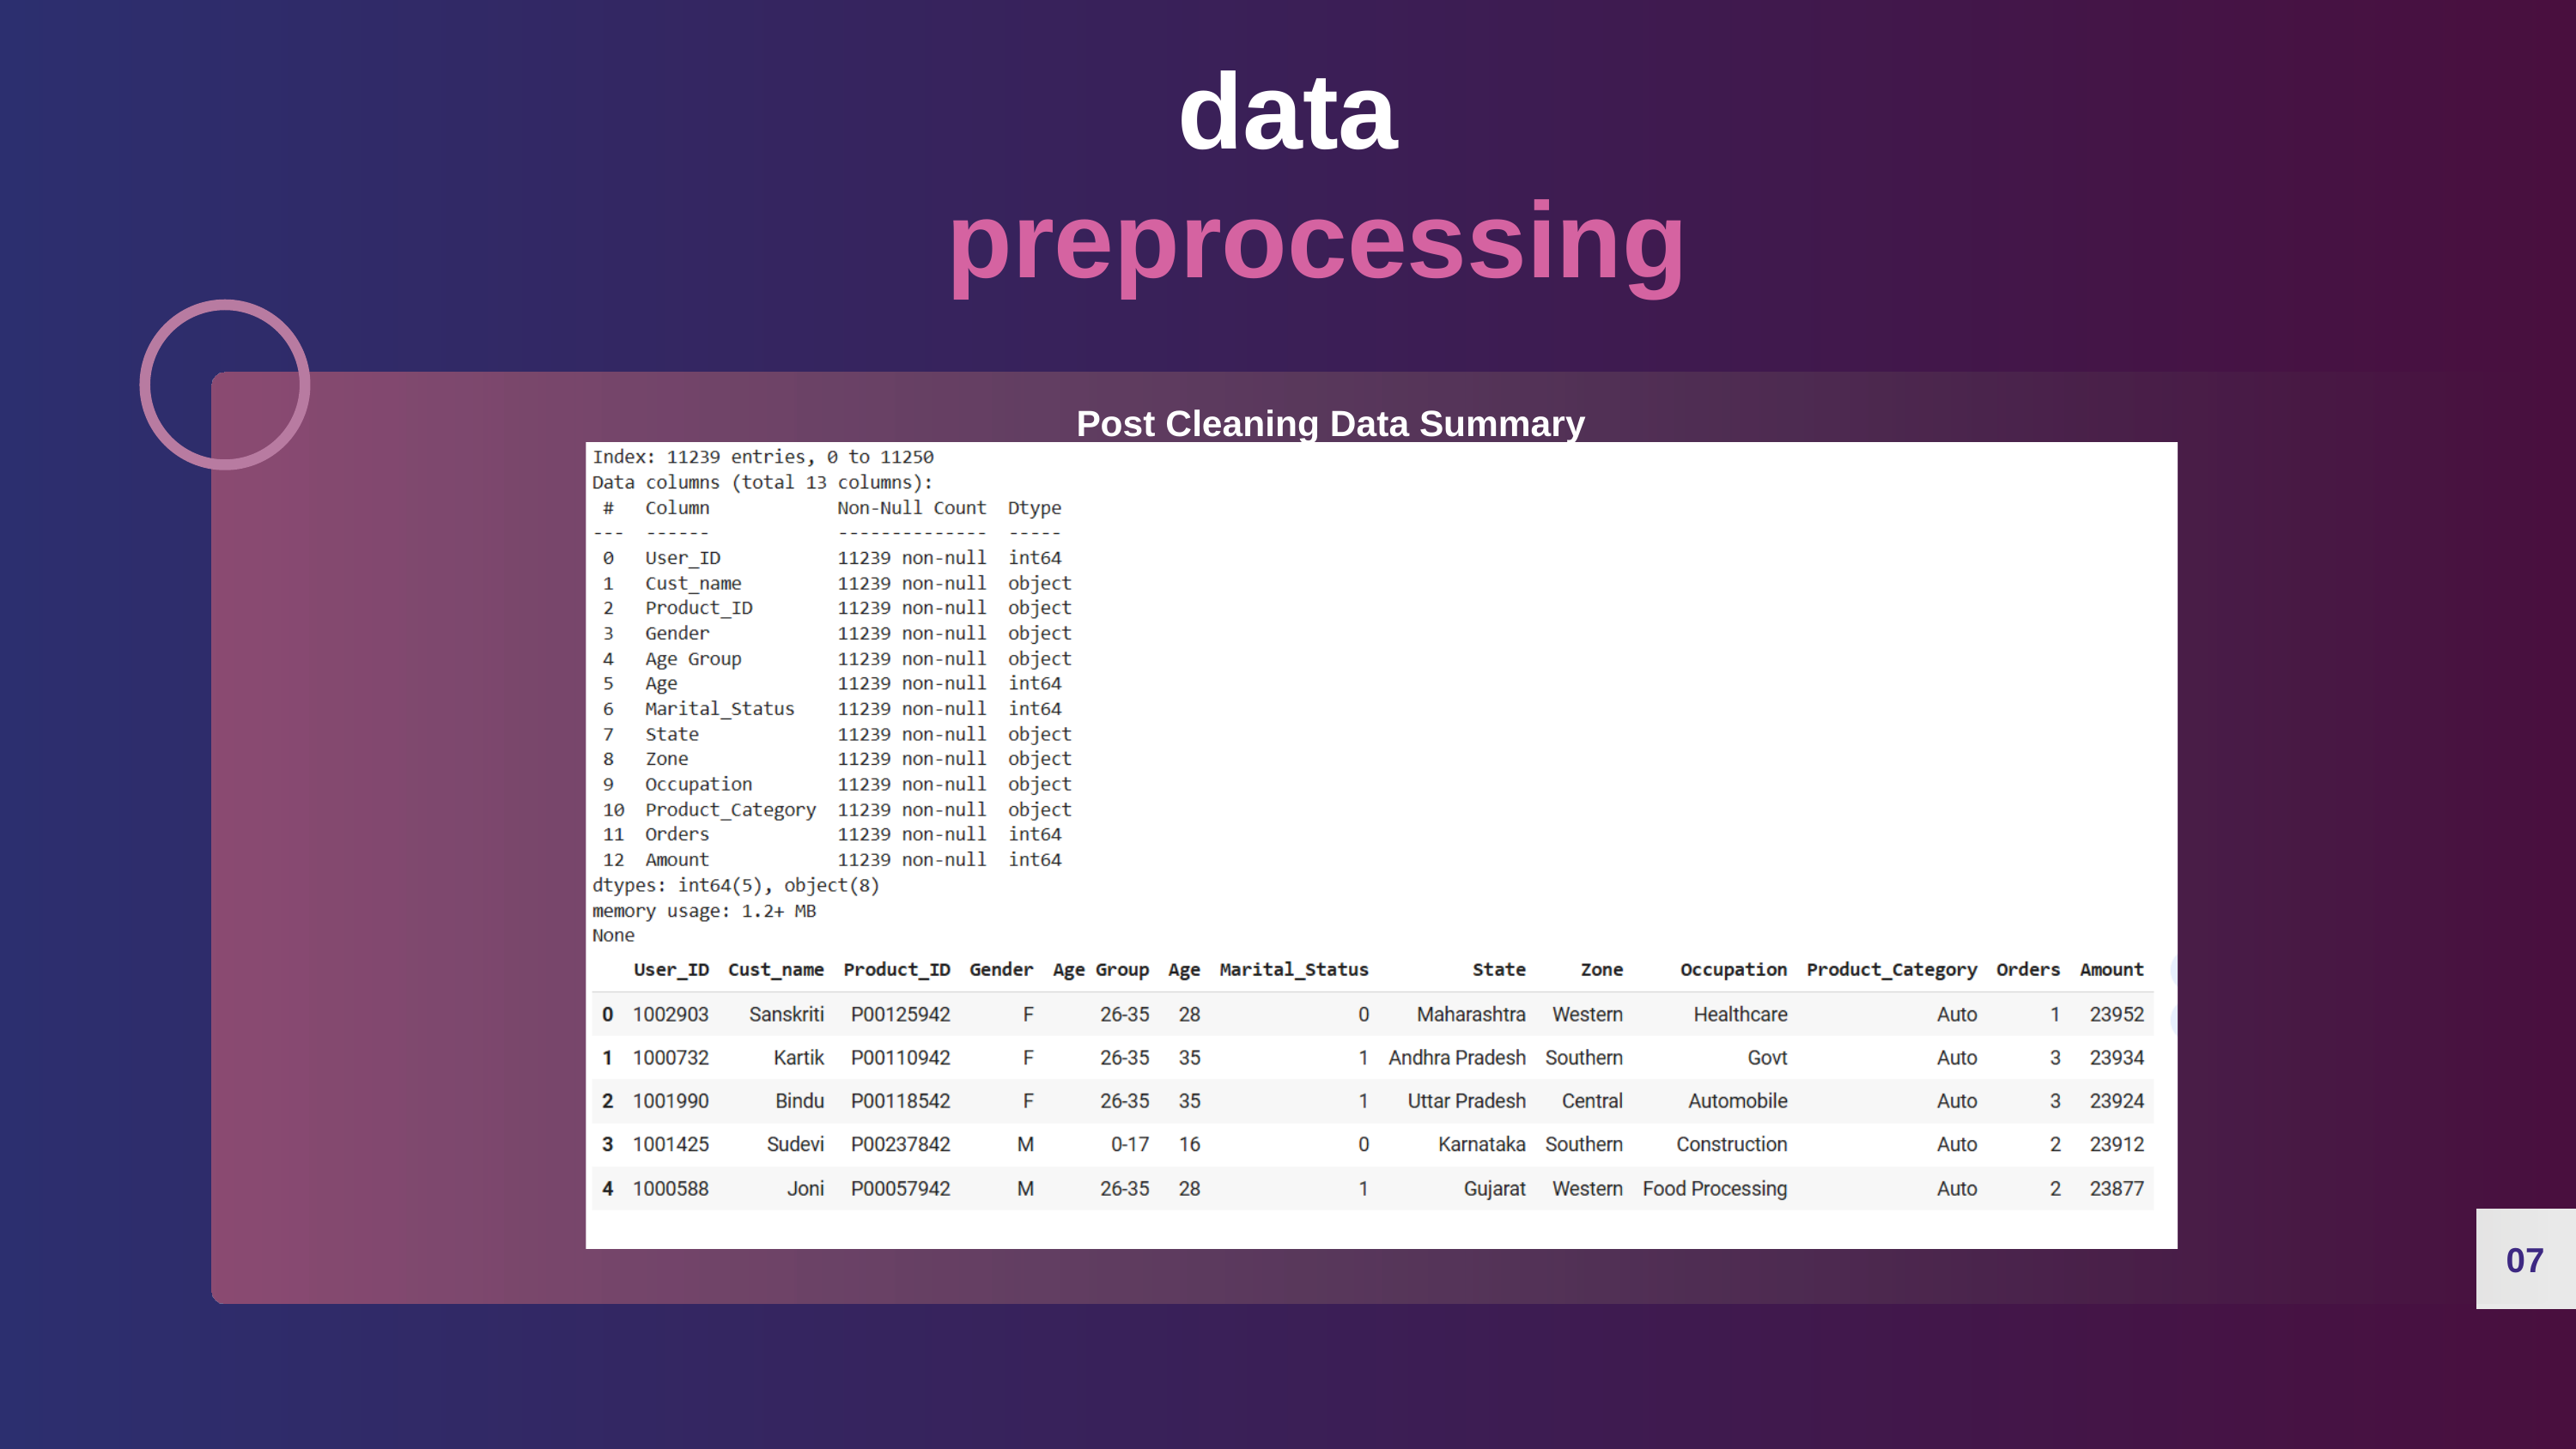

data
preprocessing

Post Cleaning Data Summary

07